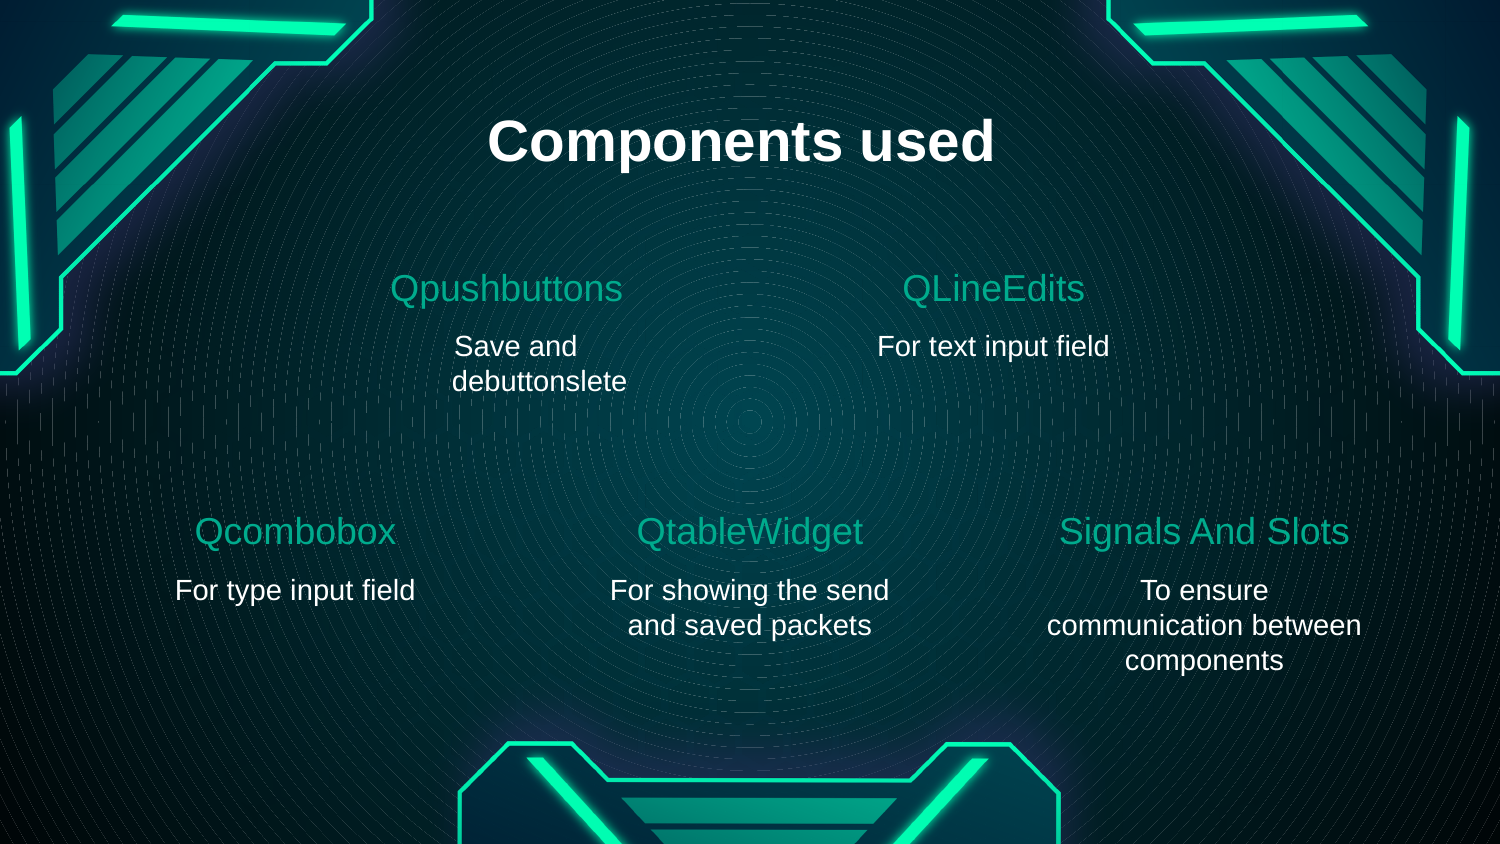

# Components used
Qpushbuttons
QLineEdits
Save and debuttonslete
For text input field
Signals And Slots
Qcombobox
QtableWidget
To ensure communication between components
For type input field
For showing the send and saved packets